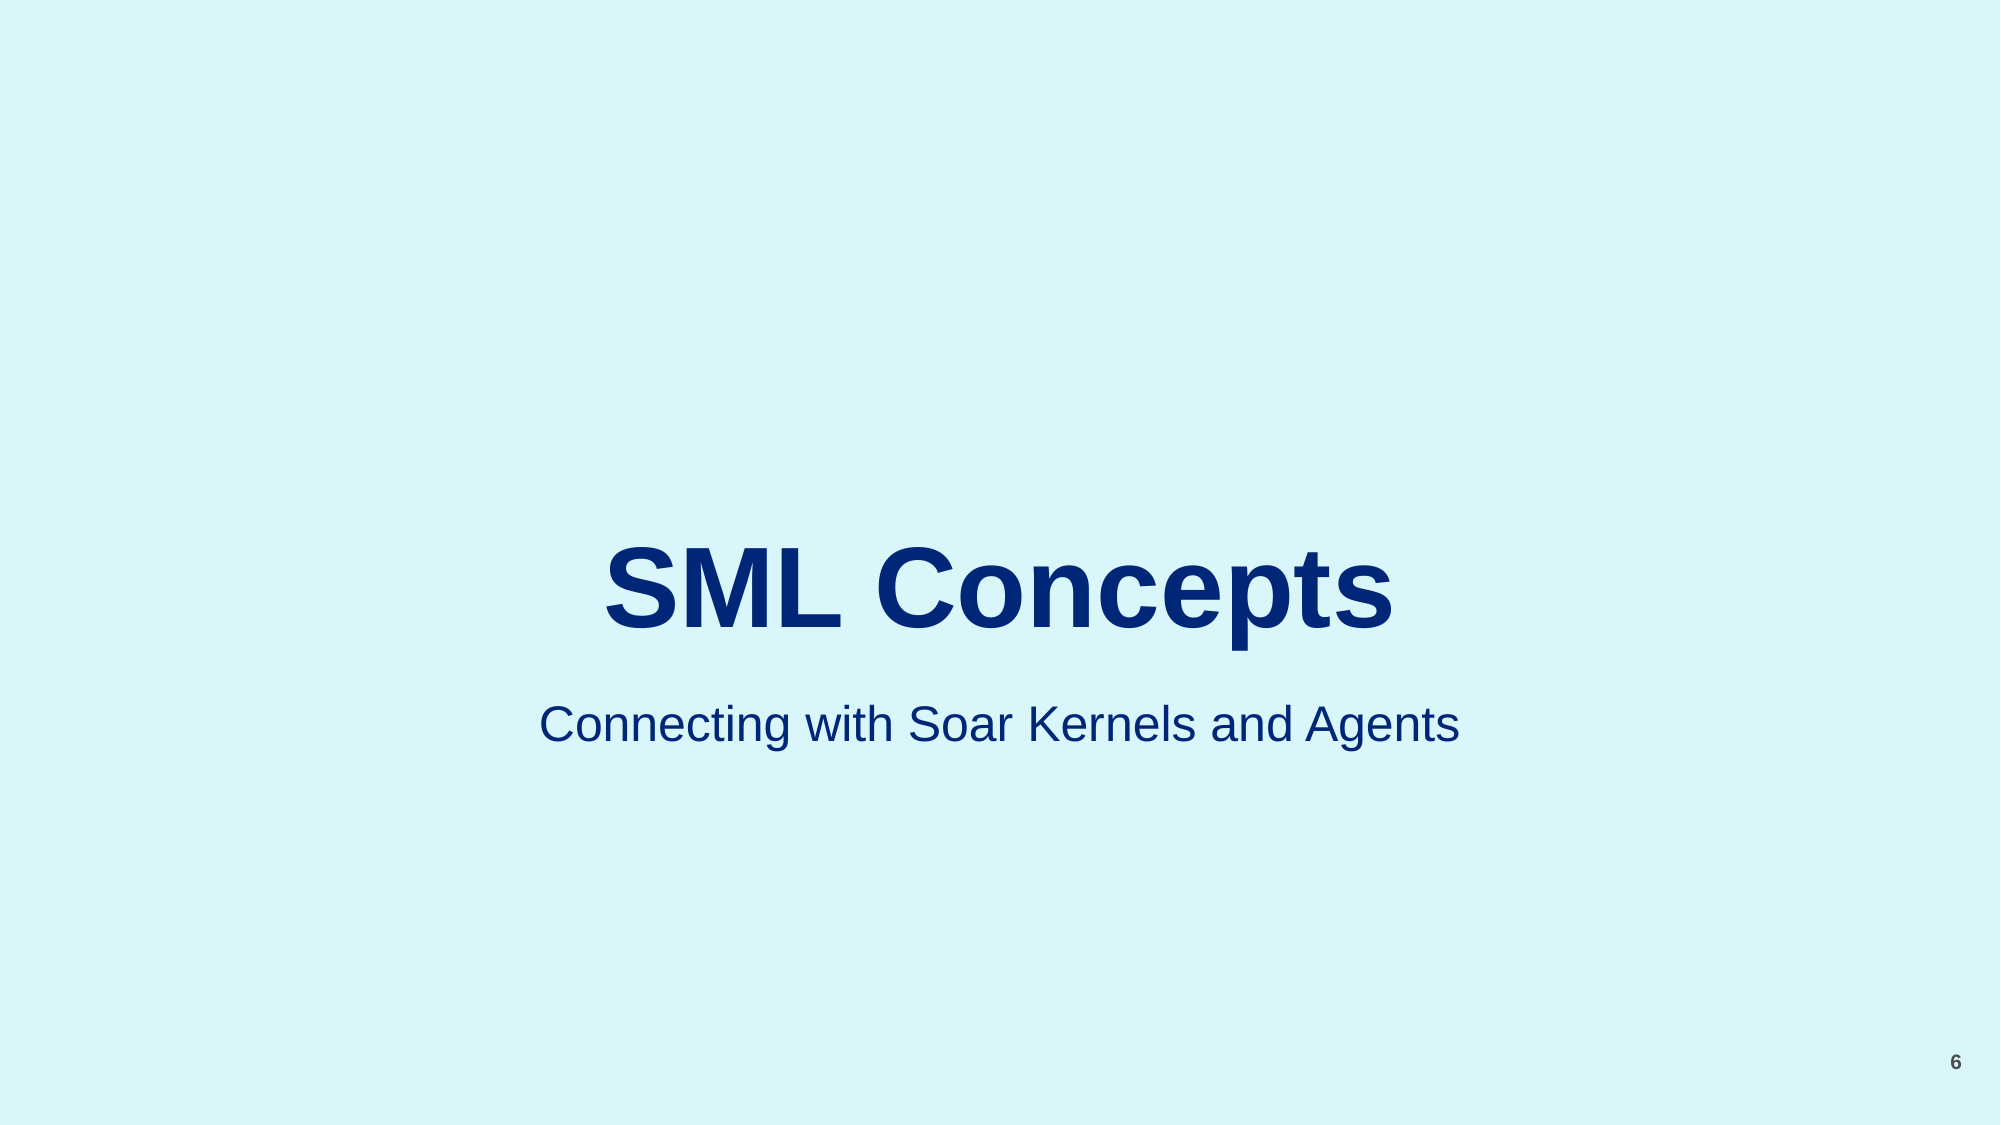

# SML Concepts
Connecting with Soar Kernels and Agents